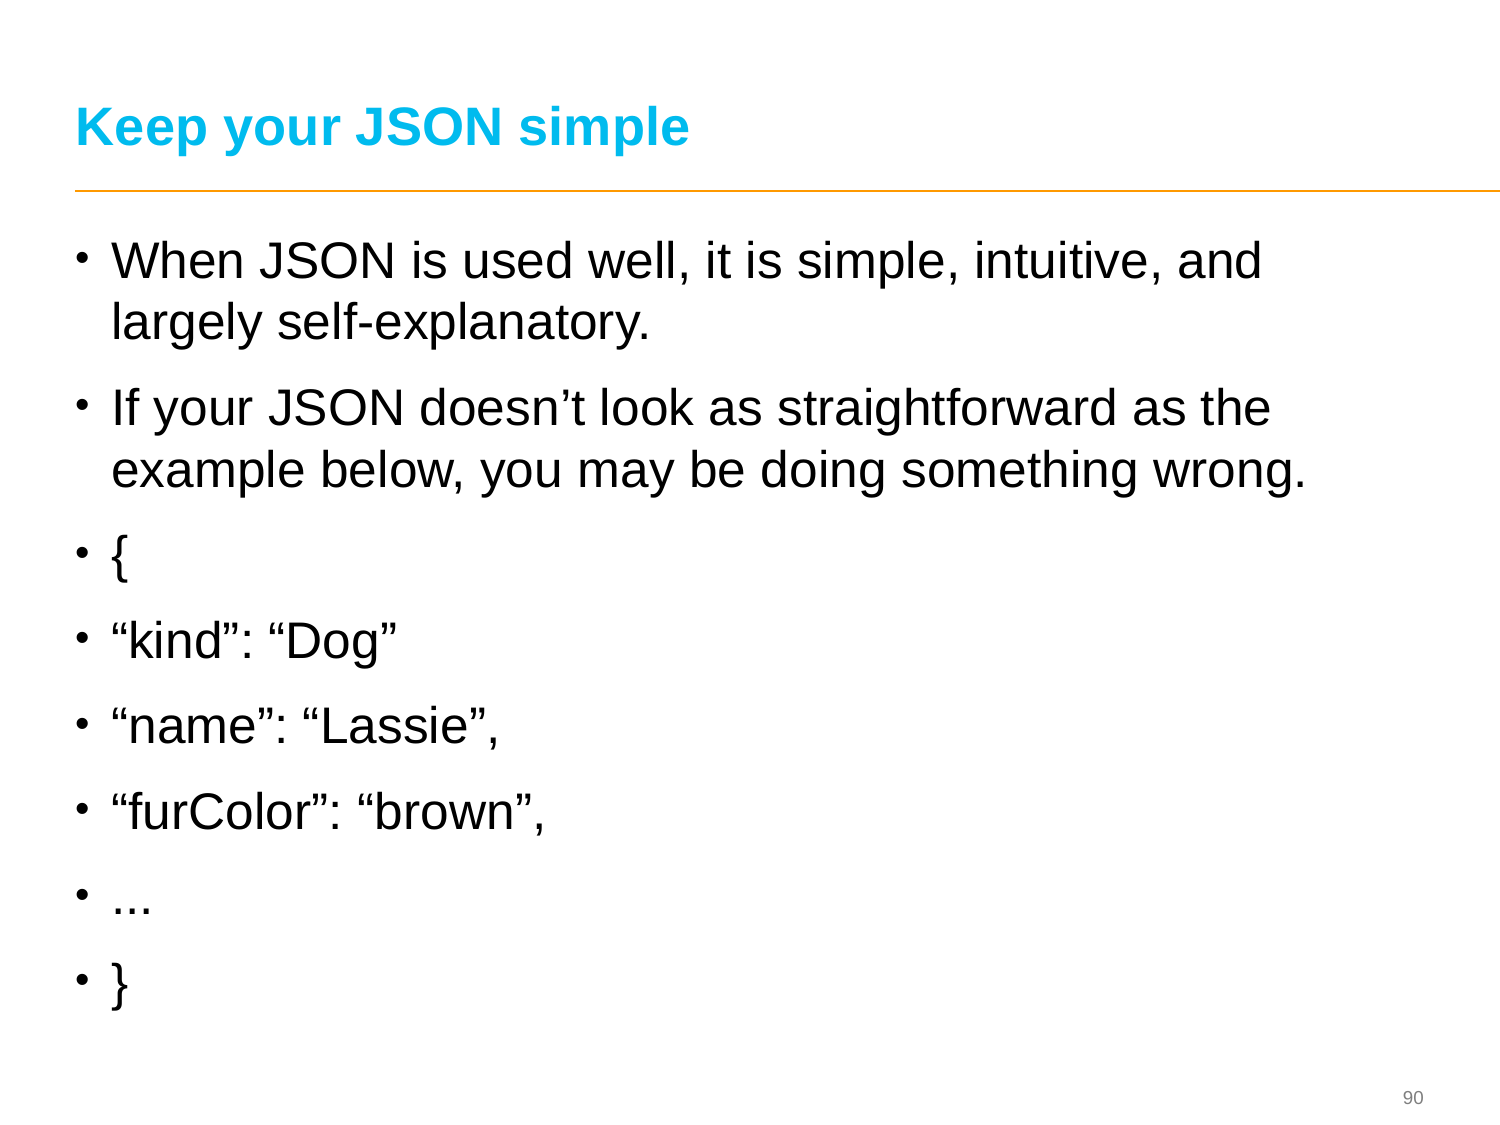

# Keep your JSON simple
When JSON is used well, it is simple, intuitive, and largely self-explanatory.
If your JSON doesn’t look as straightforward as the example below, you may be doing something wrong.
{
“kind”: “Dog”
“name”: “Lassie”,
“furColor”: “brown”,
...
}